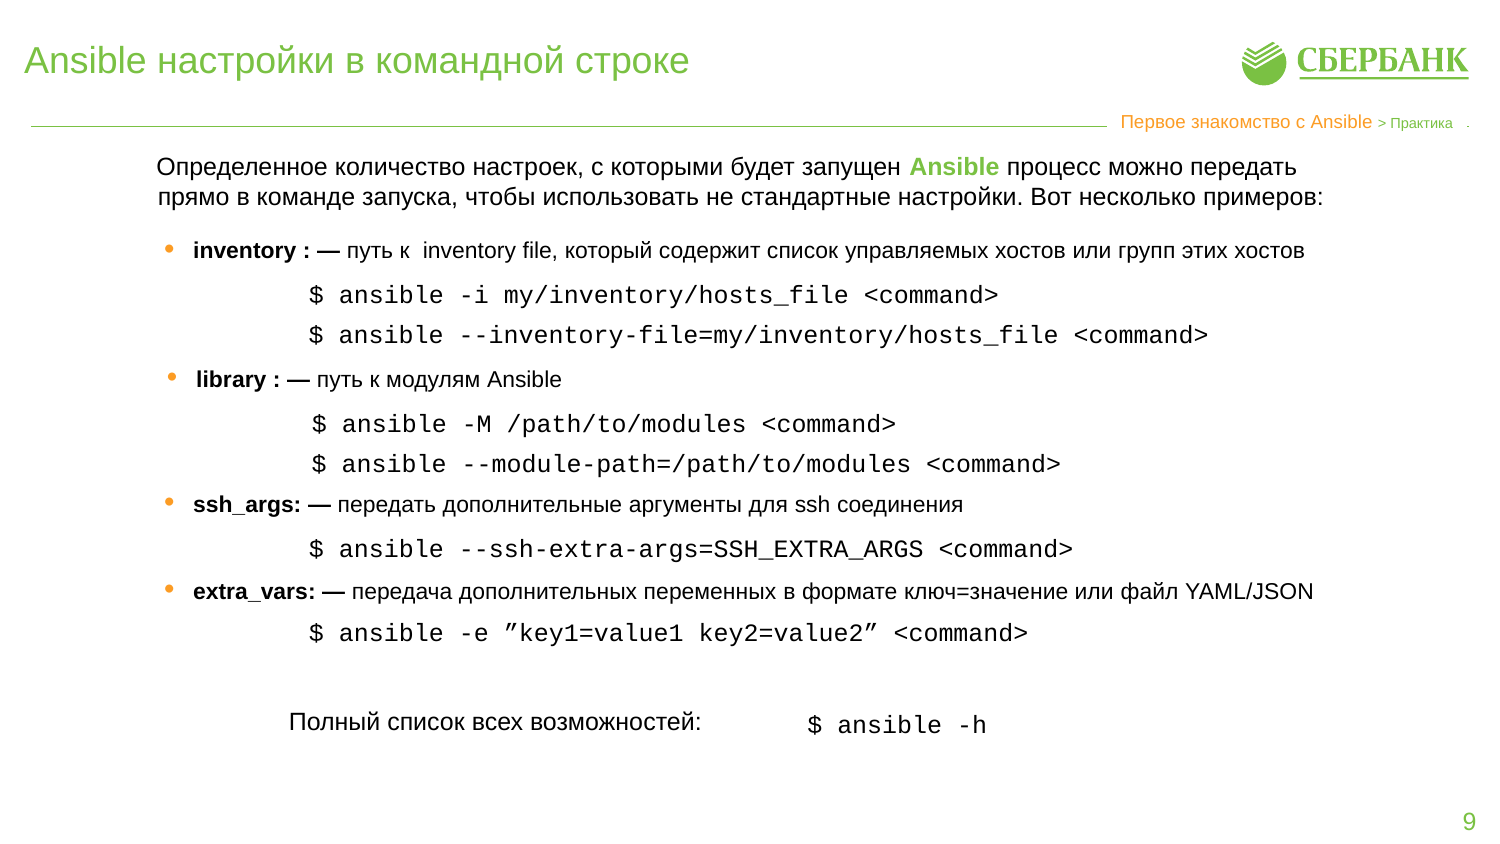

# Ansible настройки в командной строке
Первое знакомство с Ansible > Практика
    Определенное количество настроек, с которыми будет запущен Ansible процесс можно передать прямо в команде запуска, чтобы использовать не стандартные настройки. Вот несколько примеров:
inventory : — путь к  inventory file, который содержит список управляемых хостов или групп этих хостов
$ ansible -i my/inventory/hosts_file <command>

$ ansible --inventory-file=my/inventory/hosts_file <command>
library : — путь к модулям Ansible
$ ansible -M /path/to/modules <command>

$ ansible --module-path=/path/to/modules <command>
ssh_args: — передать дополнительные аргументы для ssh соединения
$ ansible --ssh-extra-args=SSH_EXTRA_ARGS <command>
extra_vars: — передача дополнительных переменных в формате ключ=значение или файл YAML/JSON
$ ansible -e ”key1=value1 key2=value2” <command>

$ ansible -h

    Полный список всех возможностей: